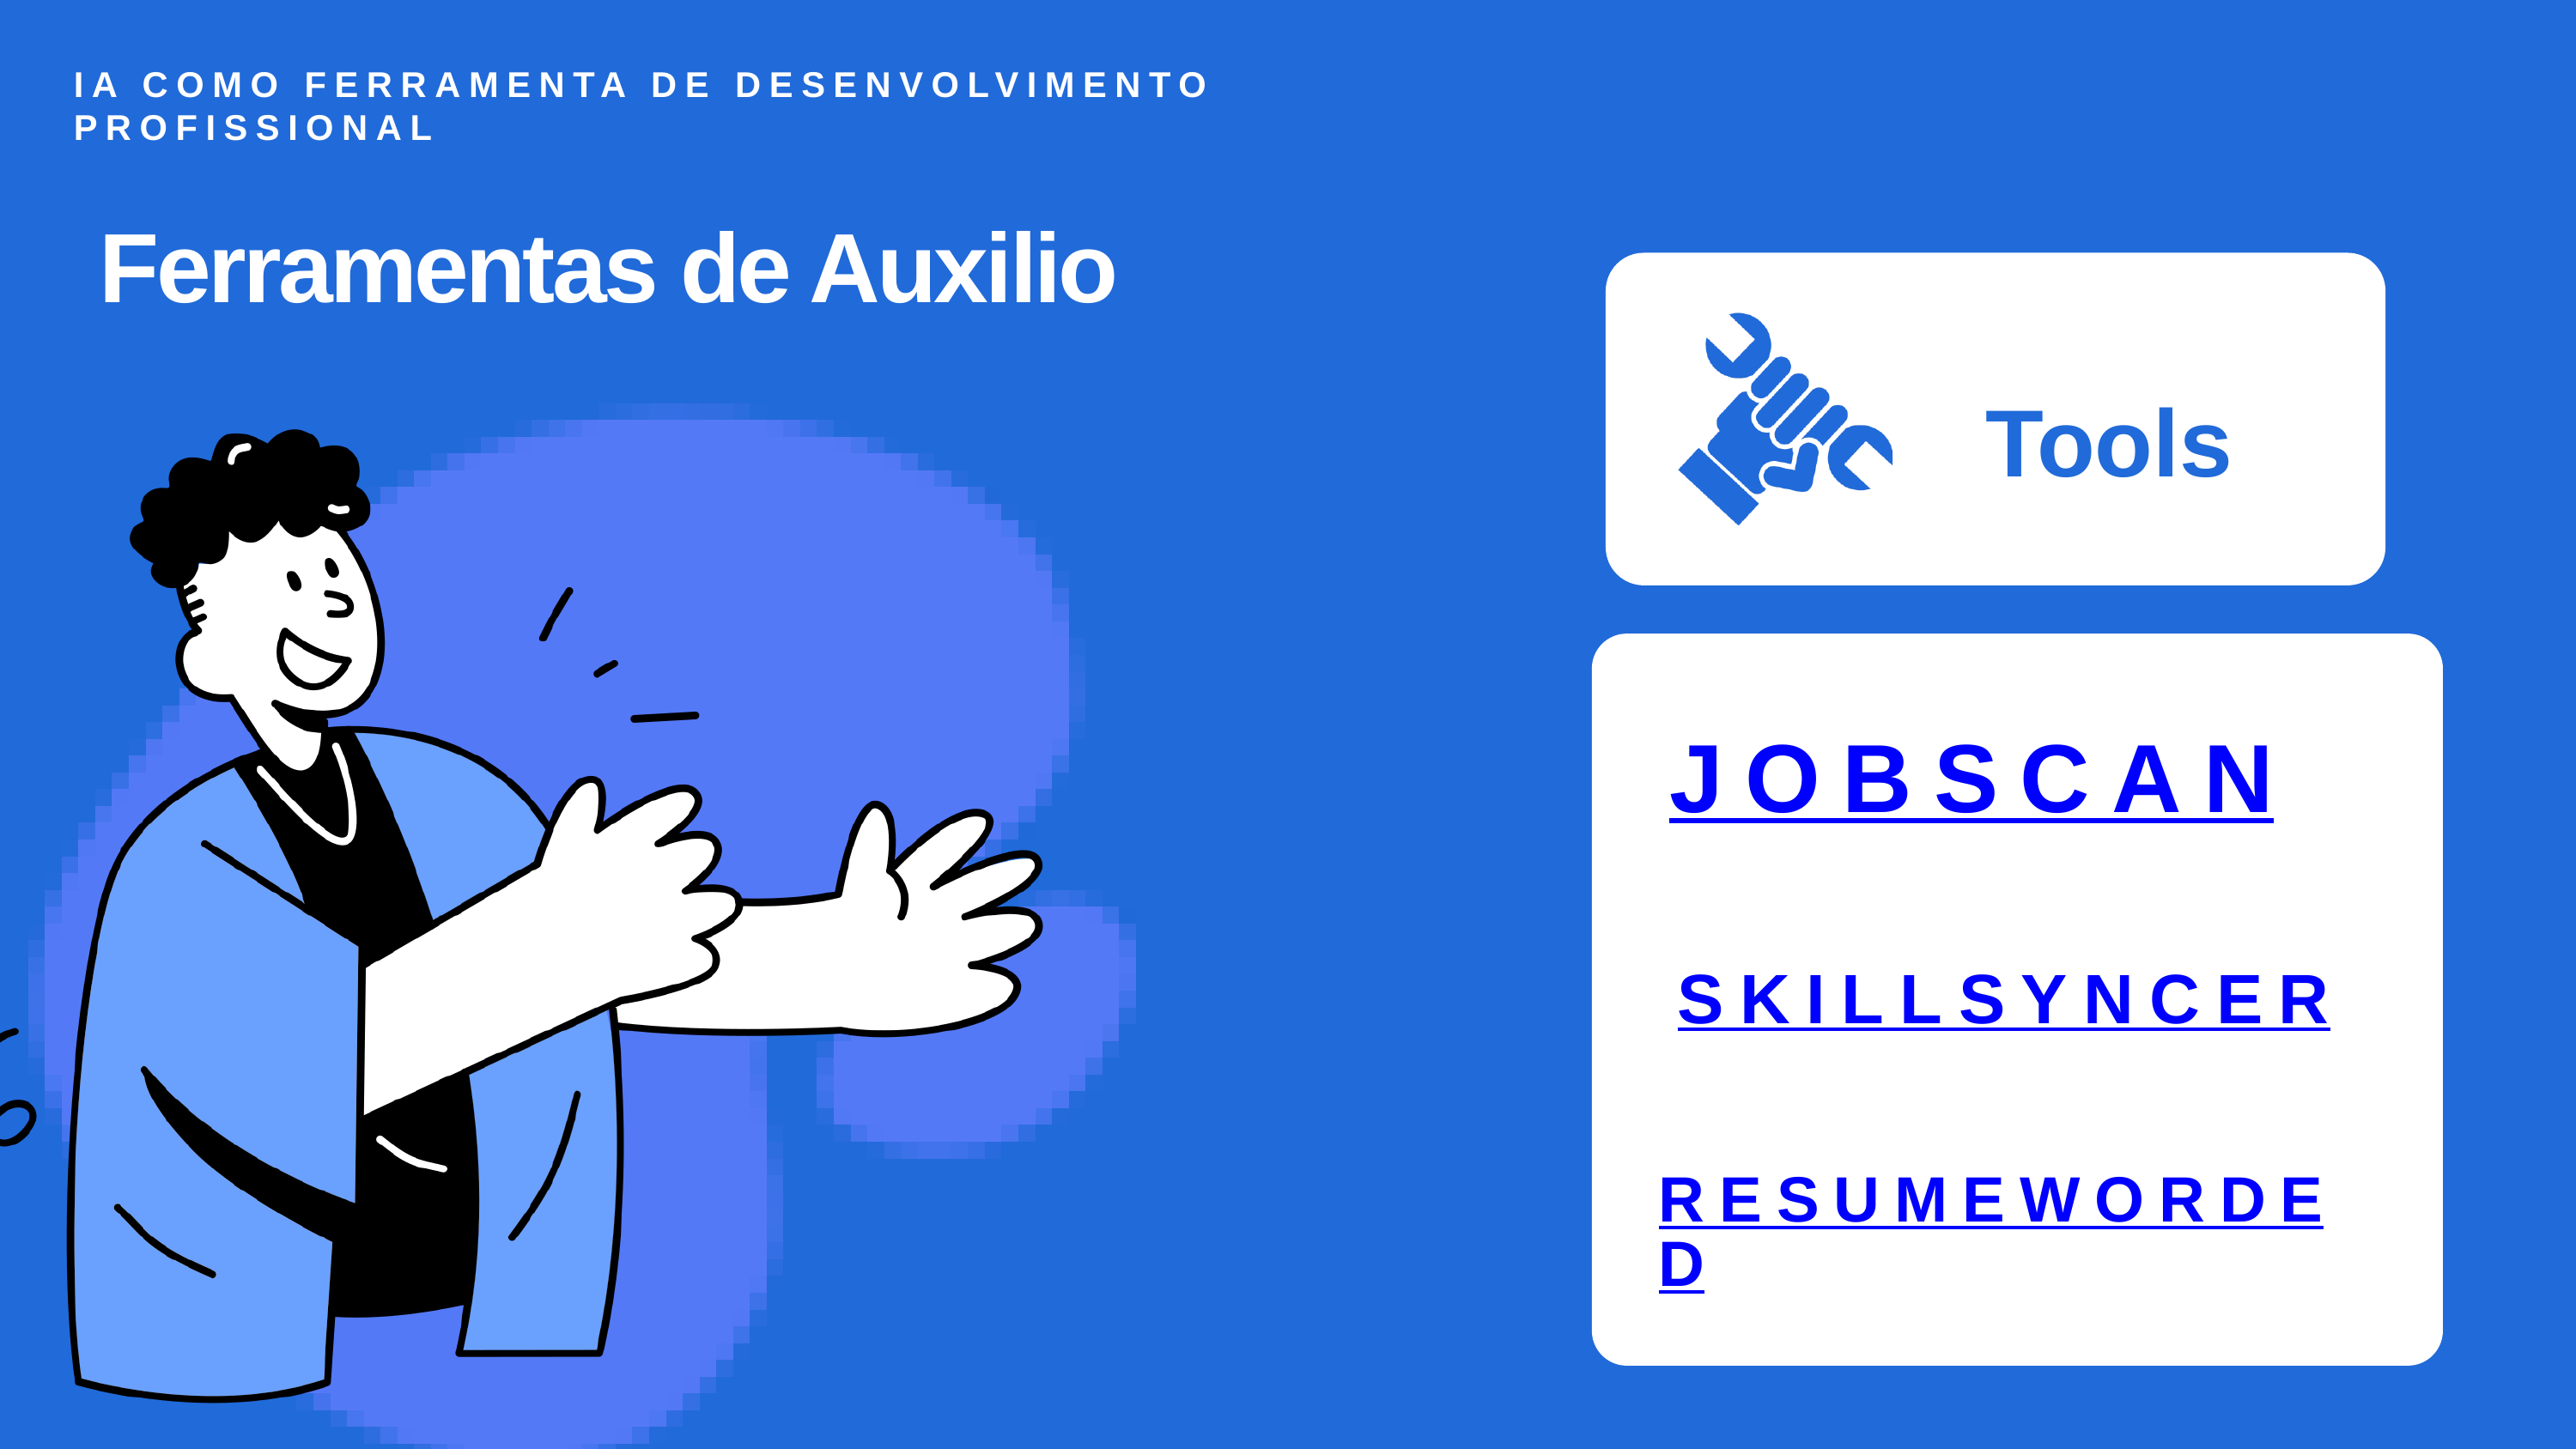

IA COMO FERRAMENTA DE DESENVOLVIMENTO PROFISSIONAL
Ferramentas de Auxilio

Tools

JOBSCAN
SKILLSYNCER
RESUMEWORDED